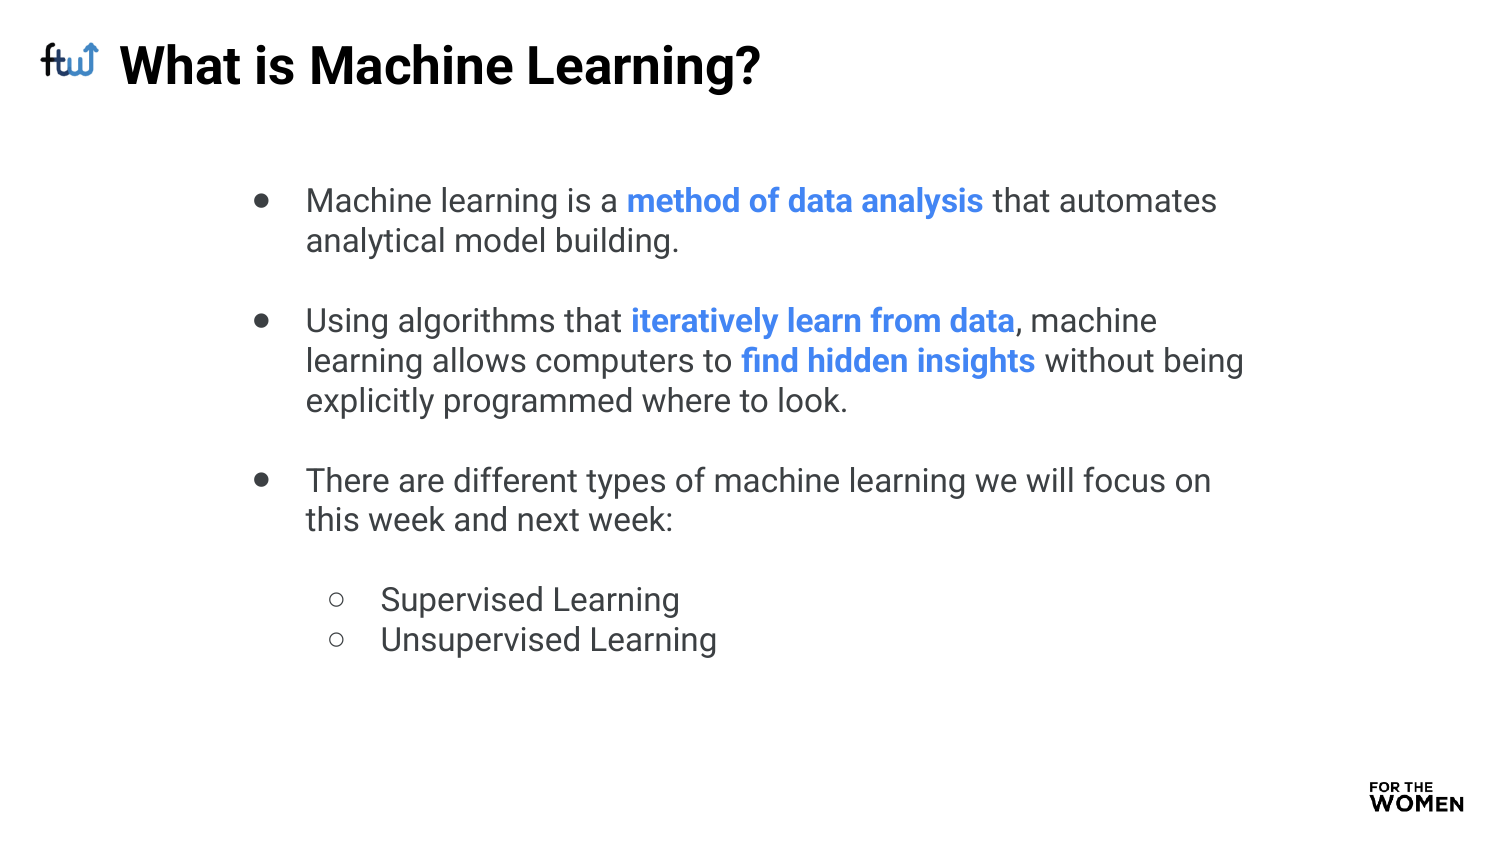

# What is Machine Learning?
Machine learning is a method of data analysis that automates analytical model building.
Using algorithms that iteratively learn from data, machine learning allows computers to find hidden insights without being explicitly programmed where to look.
There are different types of machine learning we will focus on this week and next week:
Supervised Learning
Unsupervised Learning